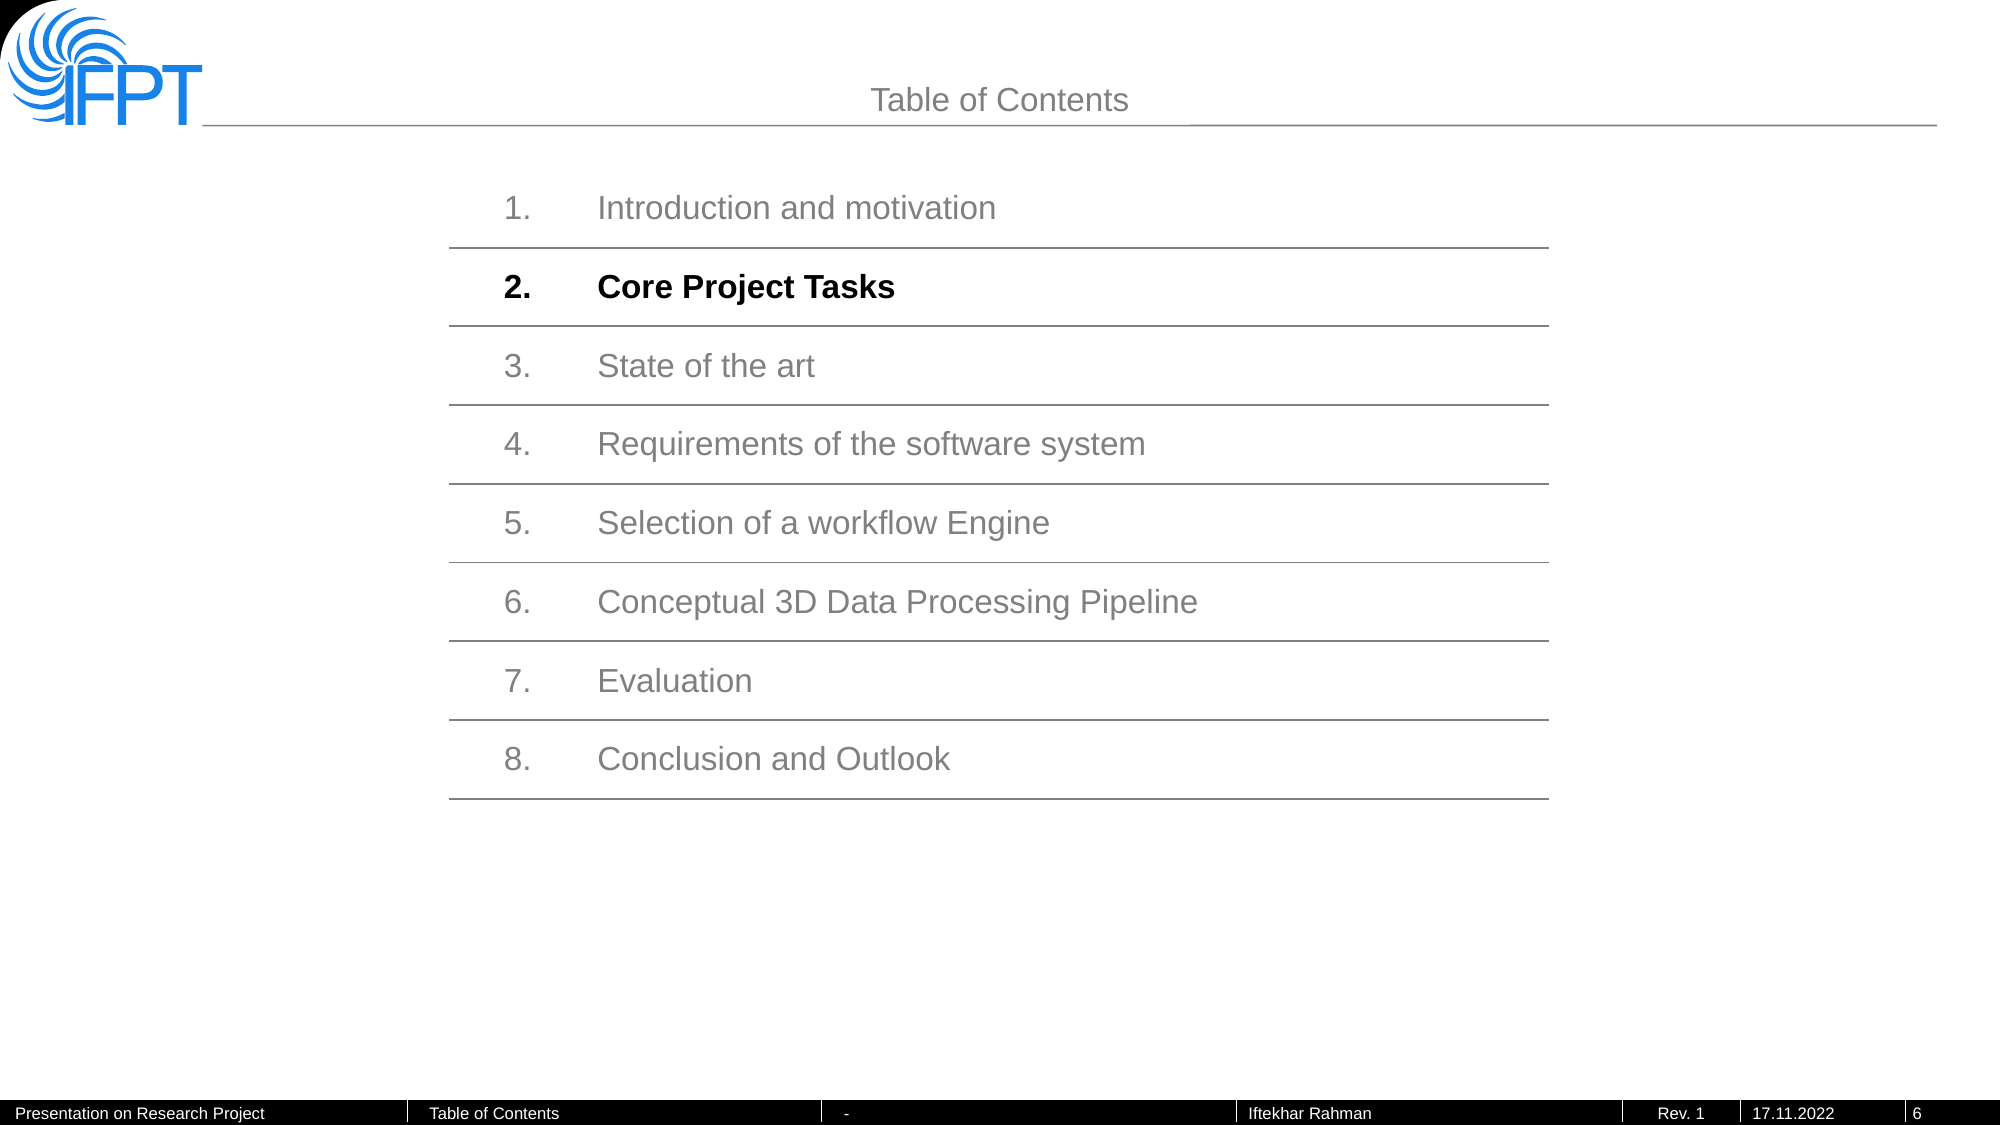

# Table of Contents
| 1. | Introduction and motivation |
| --- | --- |
| 2. | Core Project Tasks |
| 3. | State of the art |
| 4. | Requirements of the software system |
| 5. | Selection of a workflow Engine |
| 6. | Conceptual 3D Data Processing Pipeline |
| 7. | Evaluation |
| 8. | Conclusion and Outlook |
Presentation on Research Project
Table of Contents
-
6